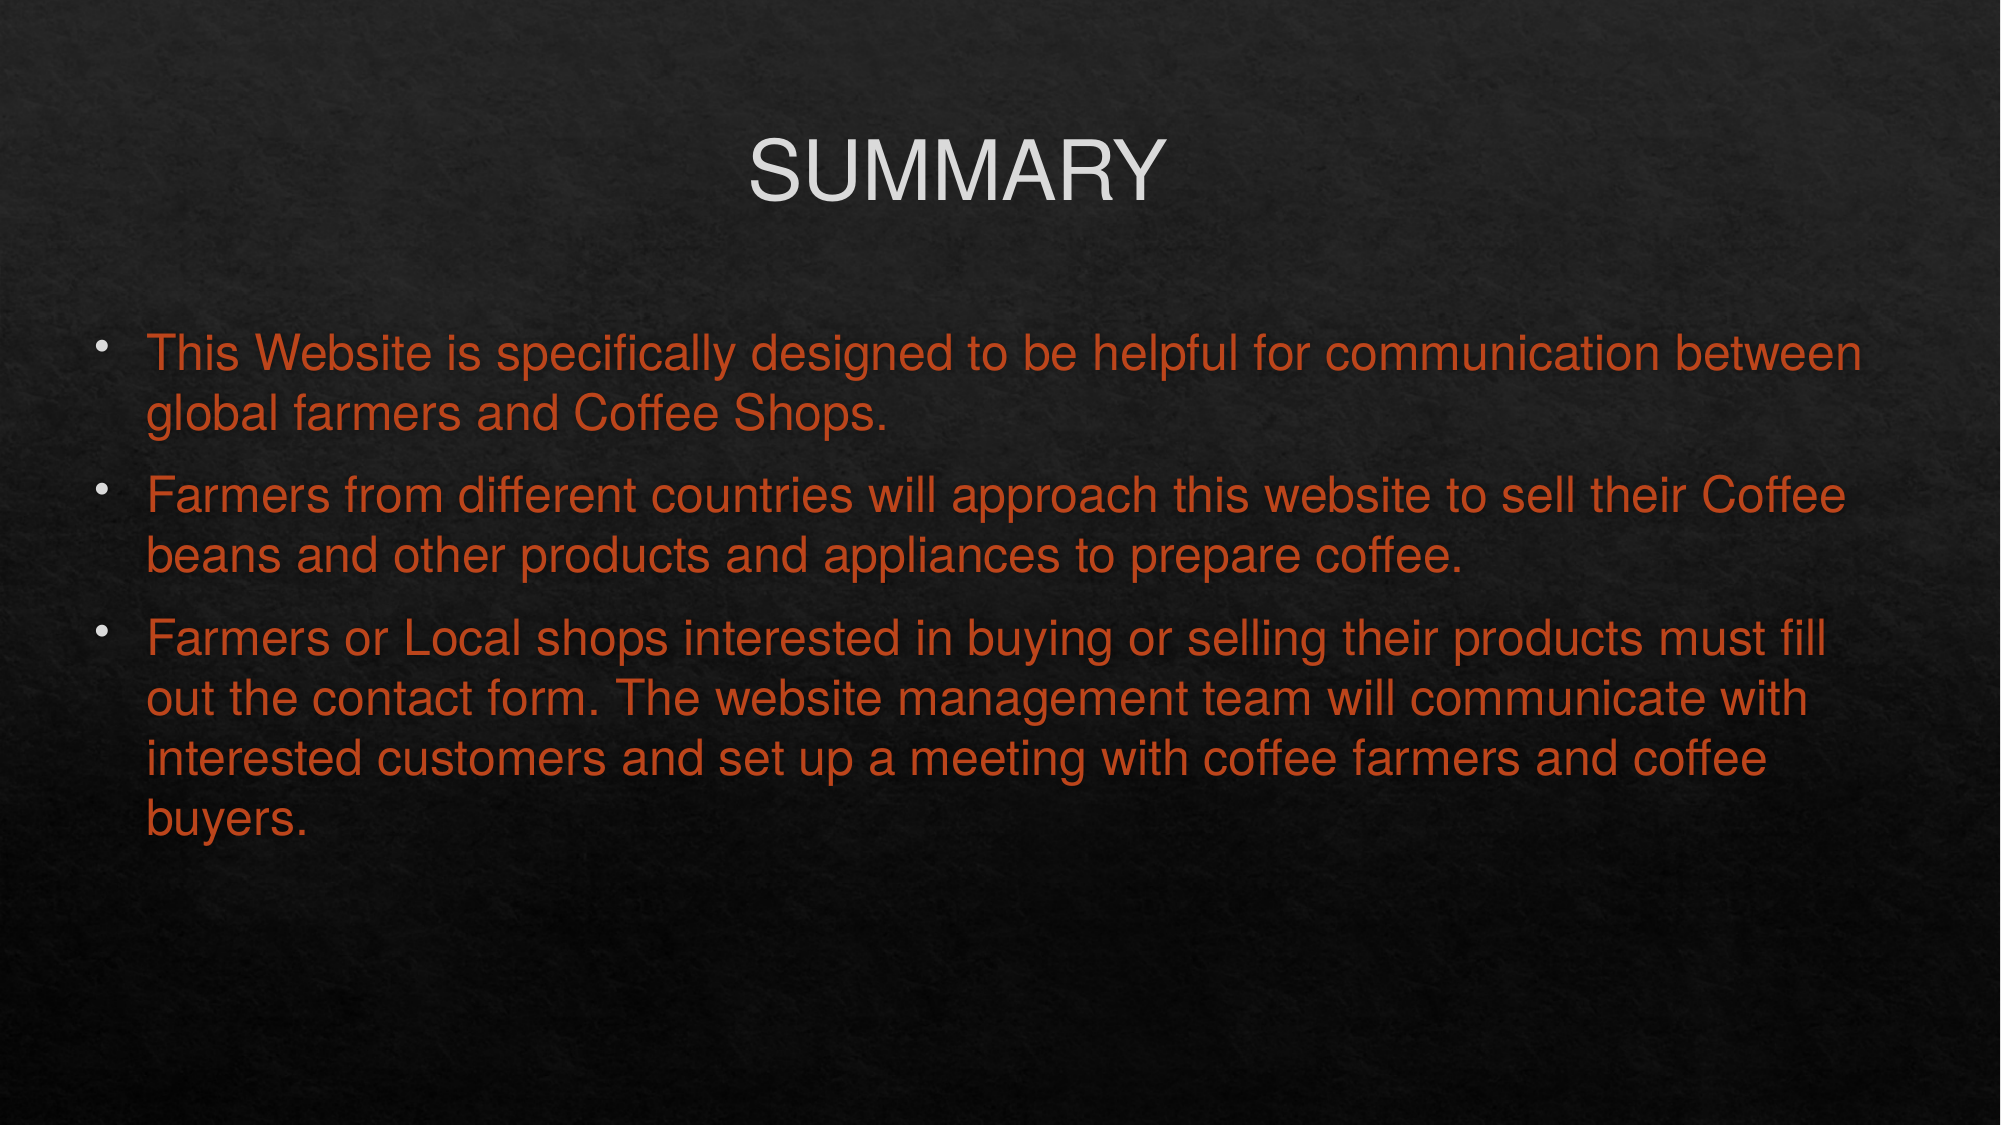

SUMMARY
This Website is specifically designed to be helpful for communication between global farmers and Coffee Shops.
Farmers from different countries will approach this website to sell their Coffee beans and other products and appliances to prepare coffee.
Farmers or Local shops interested in buying or selling their products must fill out the contact form. The website management team will communicate with interested customers and set up a meeting with coffee farmers and coffee buyers.